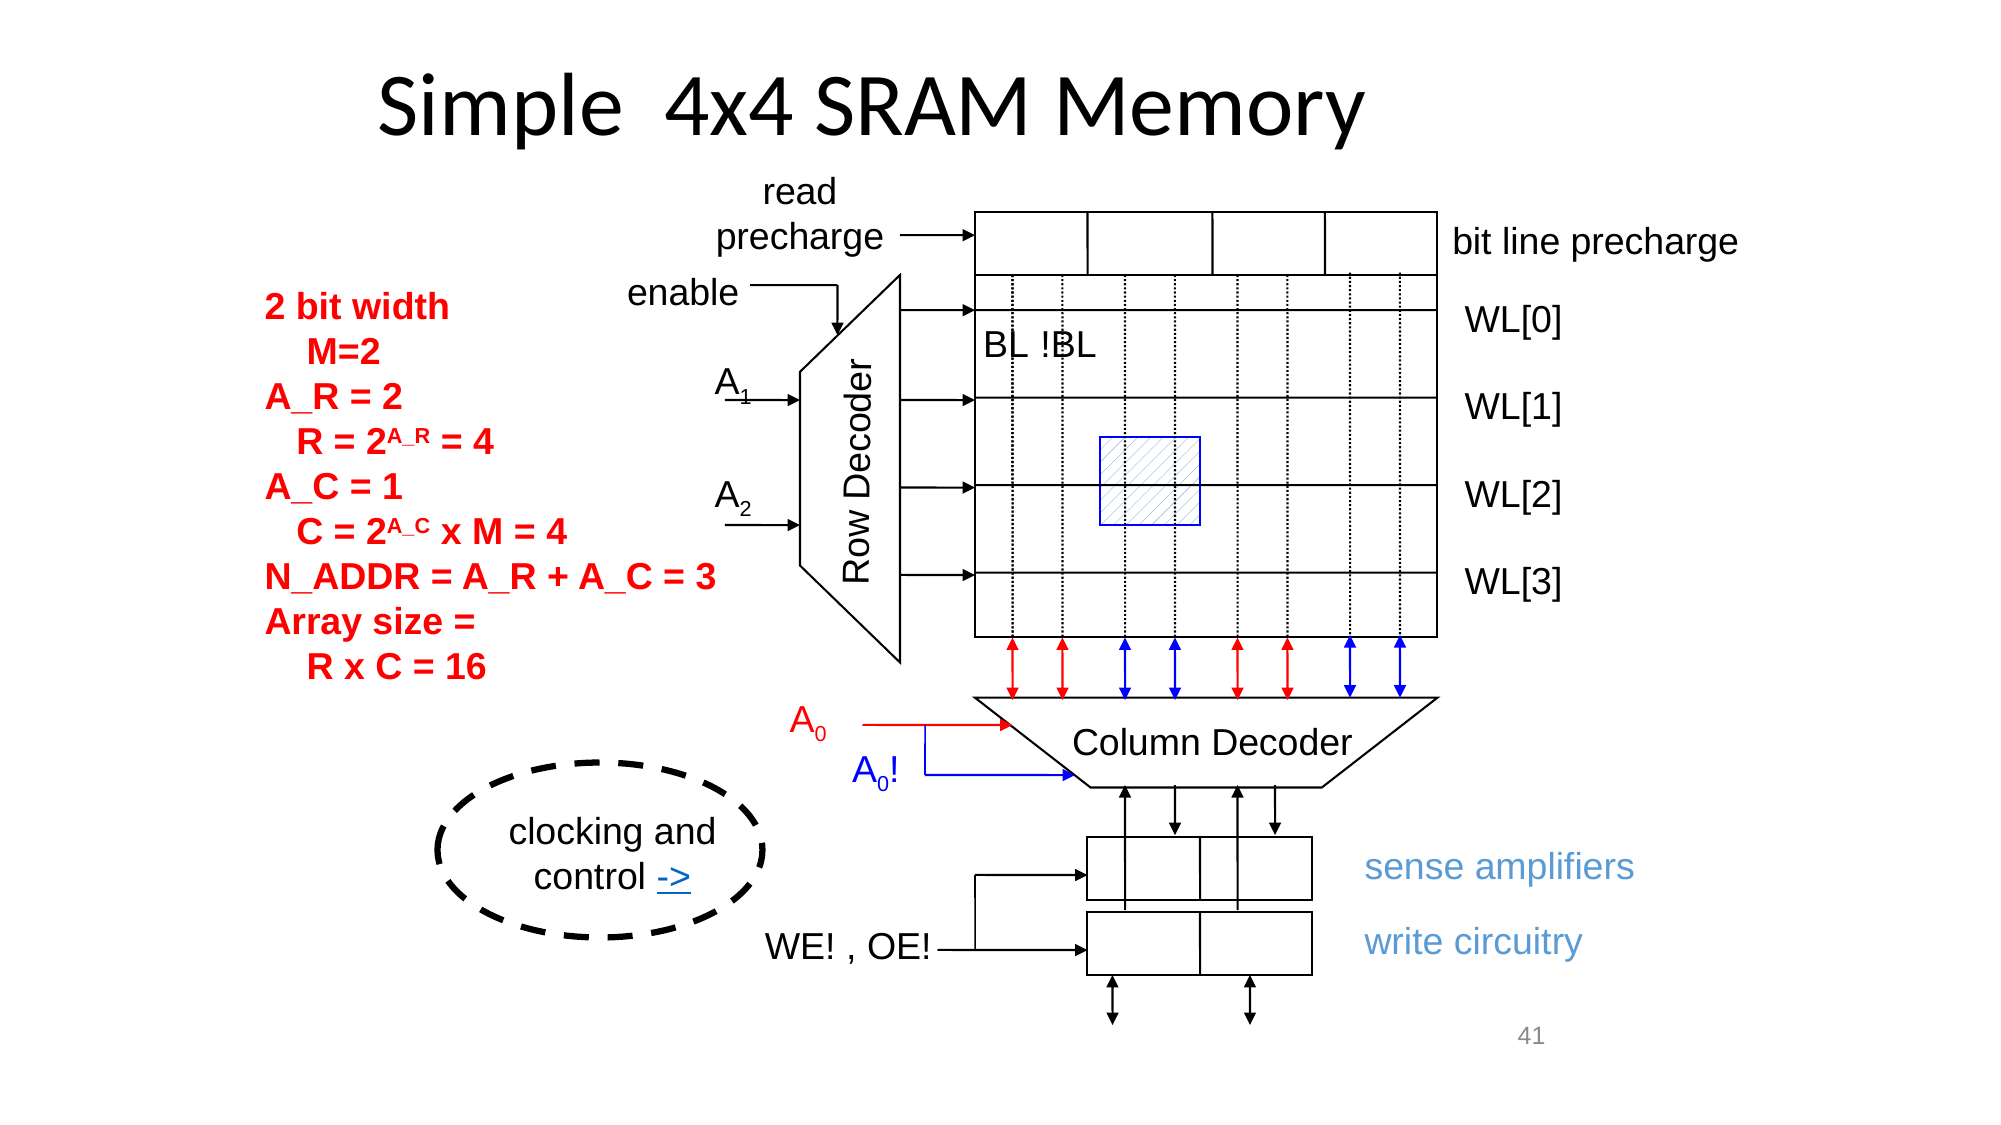

# Simple  4x4 SRAM Memory
read precharge
bit line precharge

enable

2 bit width
    M=2
A_R = 2
   R = 2A_R = 4
A_C = 1
   C = 2A_C x M = 4
N_ADDR = A_R + A_C = 3
Array size =
    R x C = 16

WL[0]

BL
!BL
A1
WL[1]

Row Decoder

A2
WL[2]

WL[3]

A0

Column Decoder

A0!

clocking and control ->
sense amplifiers

write circuitry

WE! , OE!

41